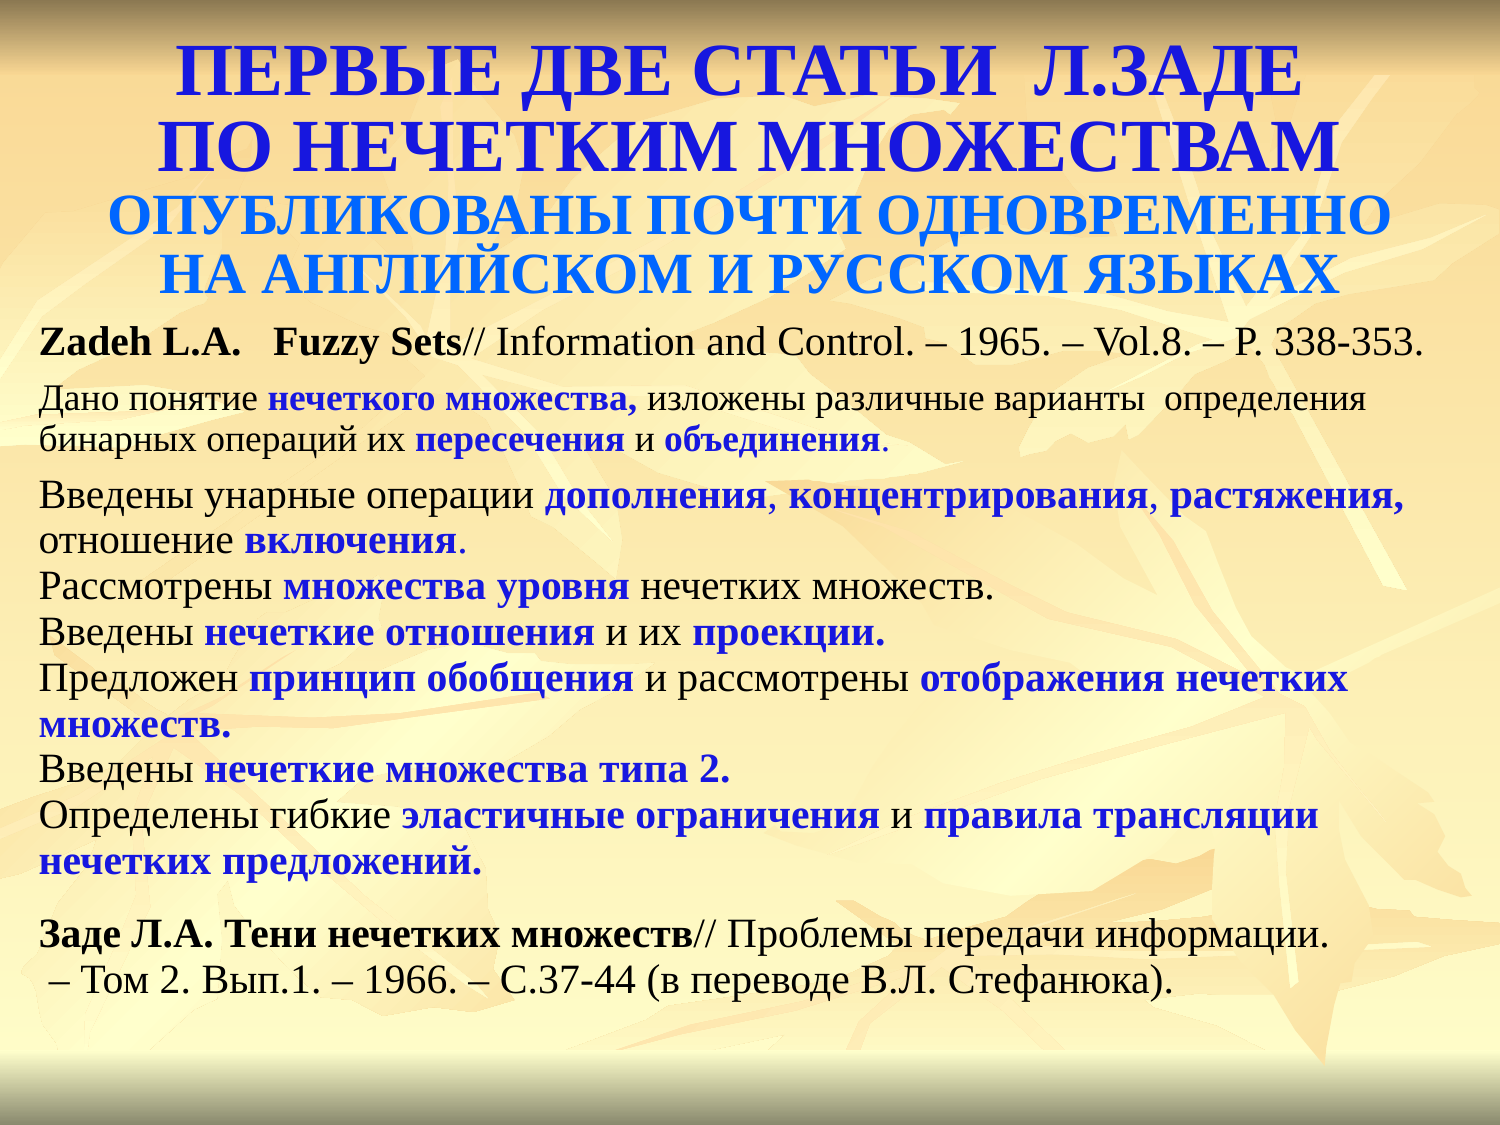

# ПЕРВЫЕ ДВЕ СТАТЬИ  Л.ЗАДЕ ПО НЕЧЕТКИМ МНОЖЕСТВАМ ОПУБЛИКОВАНЫ ПОЧТИ ОДНОВРЕМЕННО НА АНГЛИЙСКОМ И РУССКОМ ЯЗЫКАХ
Zadeh L.A.   Fuzzy Sets// Information and Control. – 1965. – Vol.8. – P. 338-353.

Дано понятие нечеткого множества, изложены различные варианты  определения
бинарных операций их пересечения и объединения.

Введены унарные операции дополнения, концентрирования, растяжения,
отношение включения.
Рассмотрены множества уровня нечетких множеств.
Введены нечеткие отношения и их проекции.
Предложен принцип обобщения и рассмотрены отображения нечетких
множеств.
Введены нечеткие множества типа 2.
Определены гибкие эластичные ограничения и правила трансляции
нечетких предложений.

Заде Л.А. Тени нечетких множеств// Проблемы передачи информации.
 – Том 2. Вып.1. – 1966. – С.37-44 (в переводе В.Л. Стефанюка).